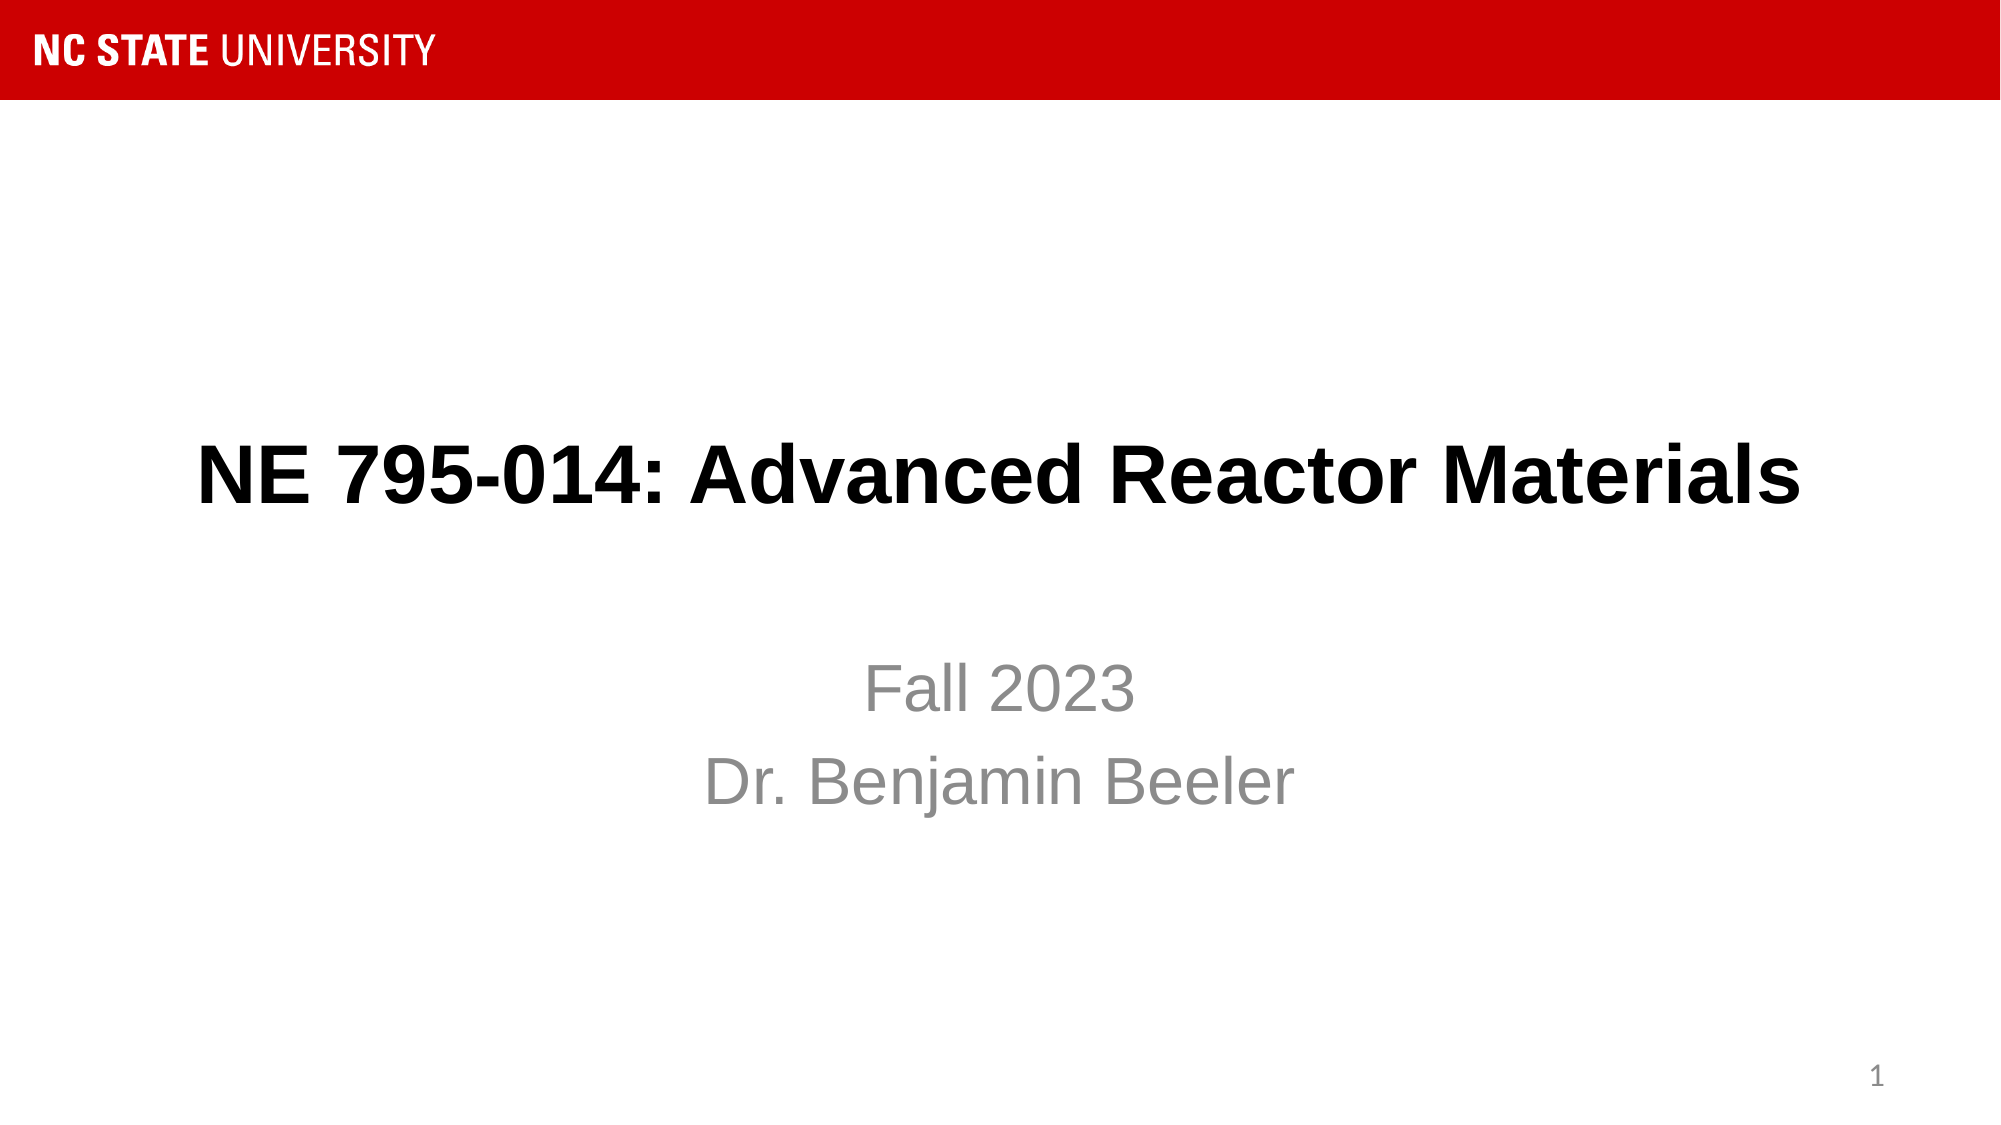

# NE 795-014: Advanced Reactor Materials
Fall 2023
Dr. Benjamin Beeler
1